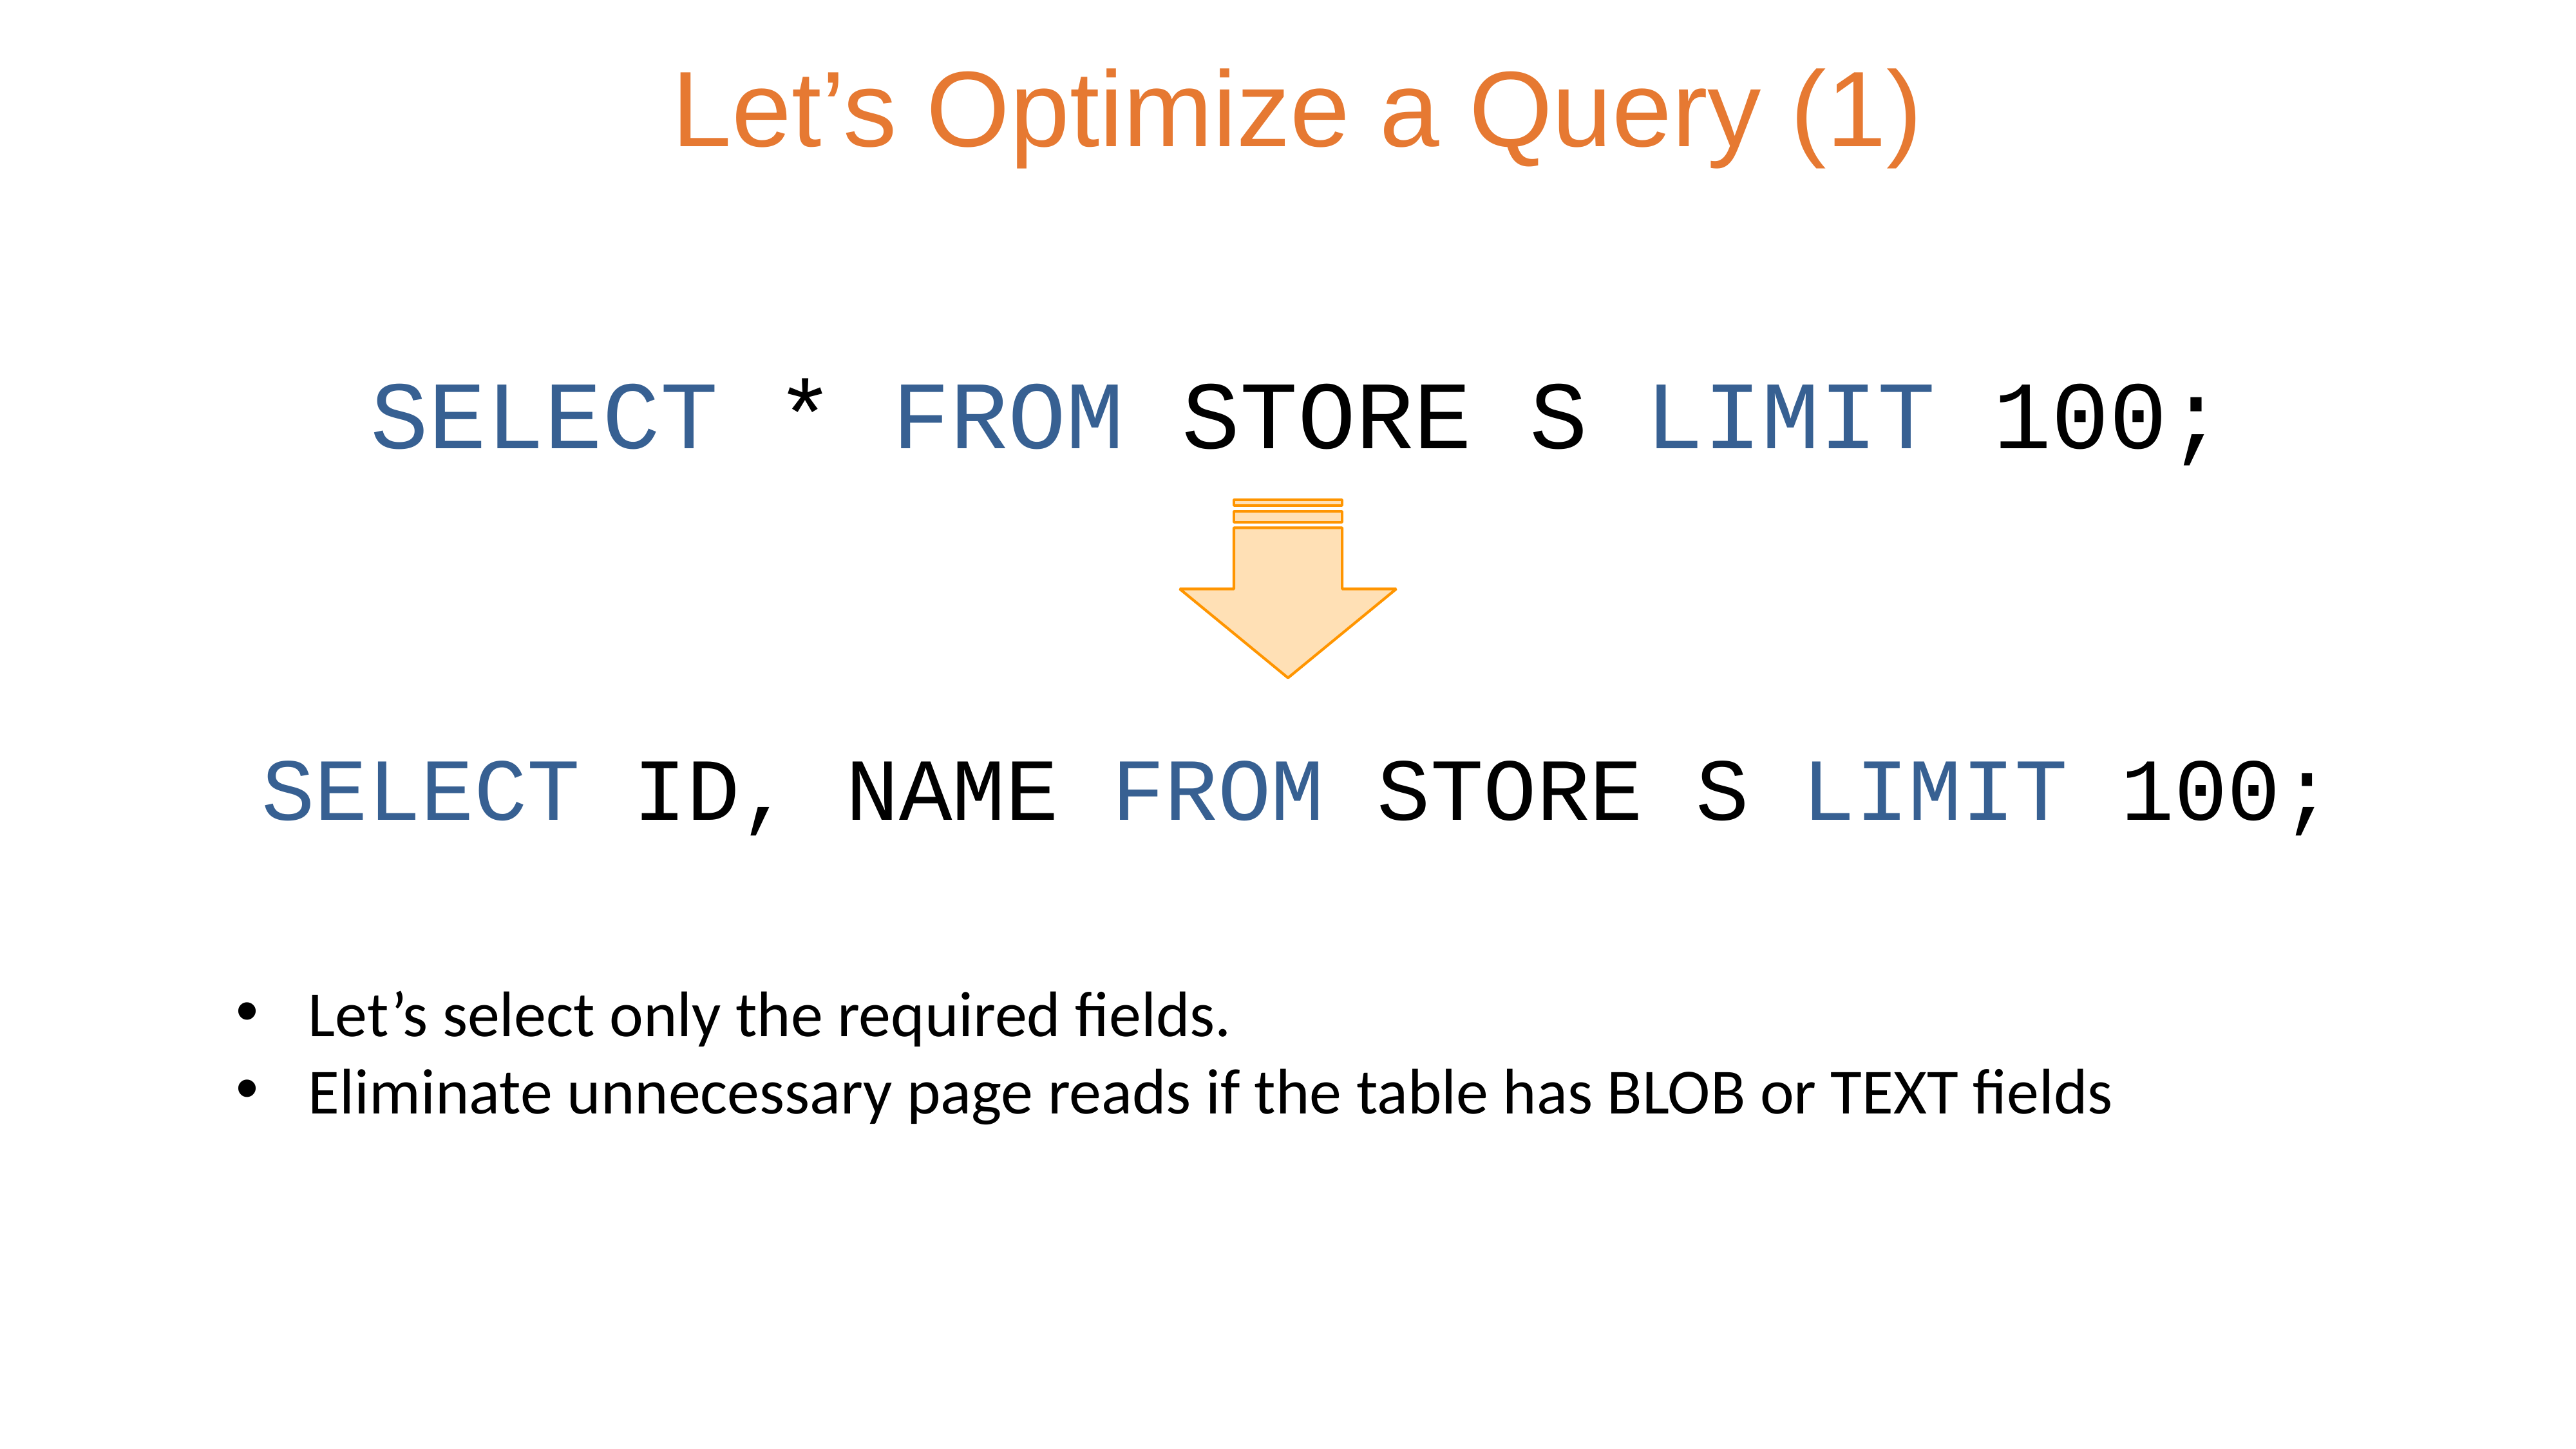

Let’s Optimize a Query (1)
SELECT * FROM STORE S LIMIT 100;

SELECT ID, NAME FROM STORE S LIMIT 100;

Let’s select only the required fields.
Eliminate unnecessary page reads if the table has BLOB or TEXT fields